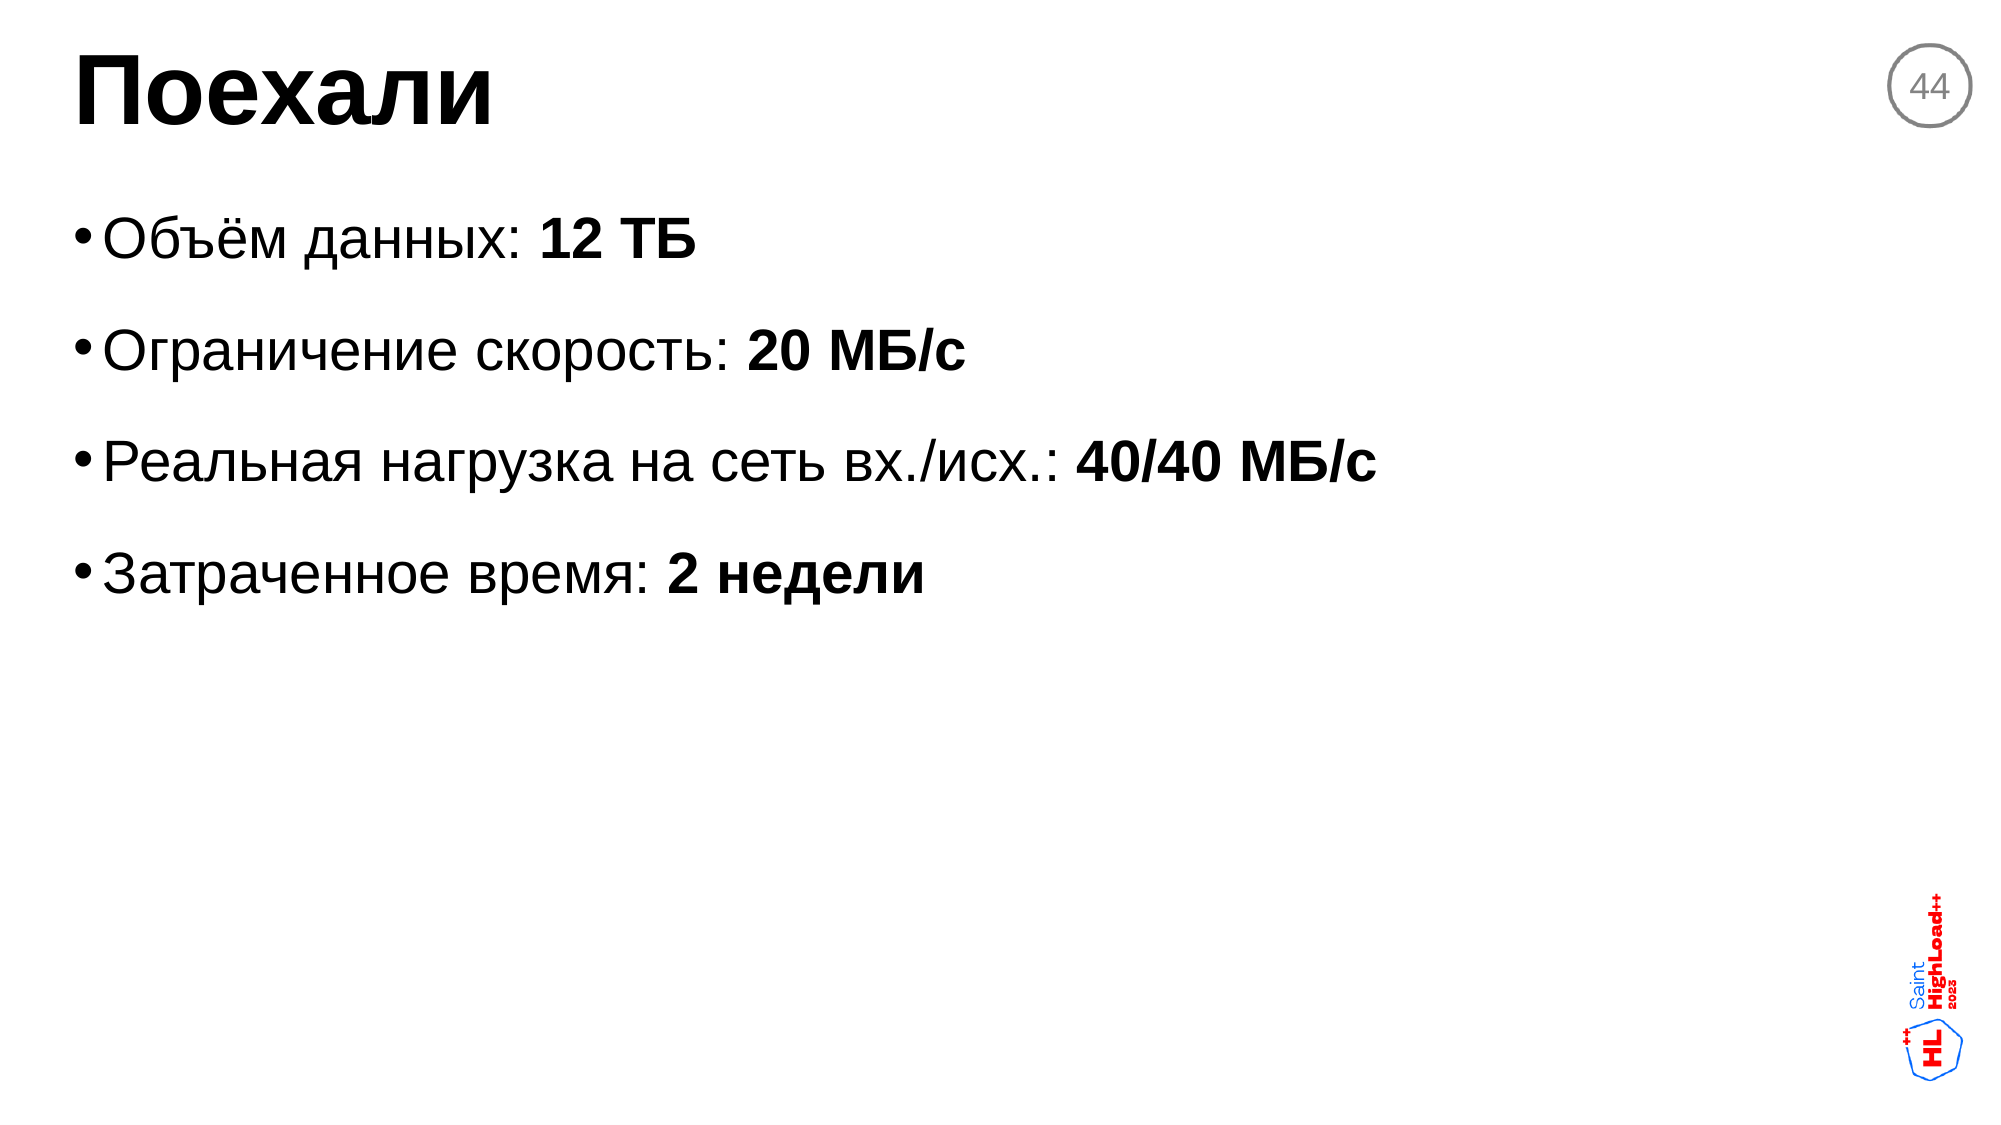

# Поехали
44
Объём данных: 12 ТБ
Ограничение скорость: 20 МБ/с
Реальная нагрузка на сеть вх./исх.: 40/40 МБ/с
Затраченное время: 2 недели